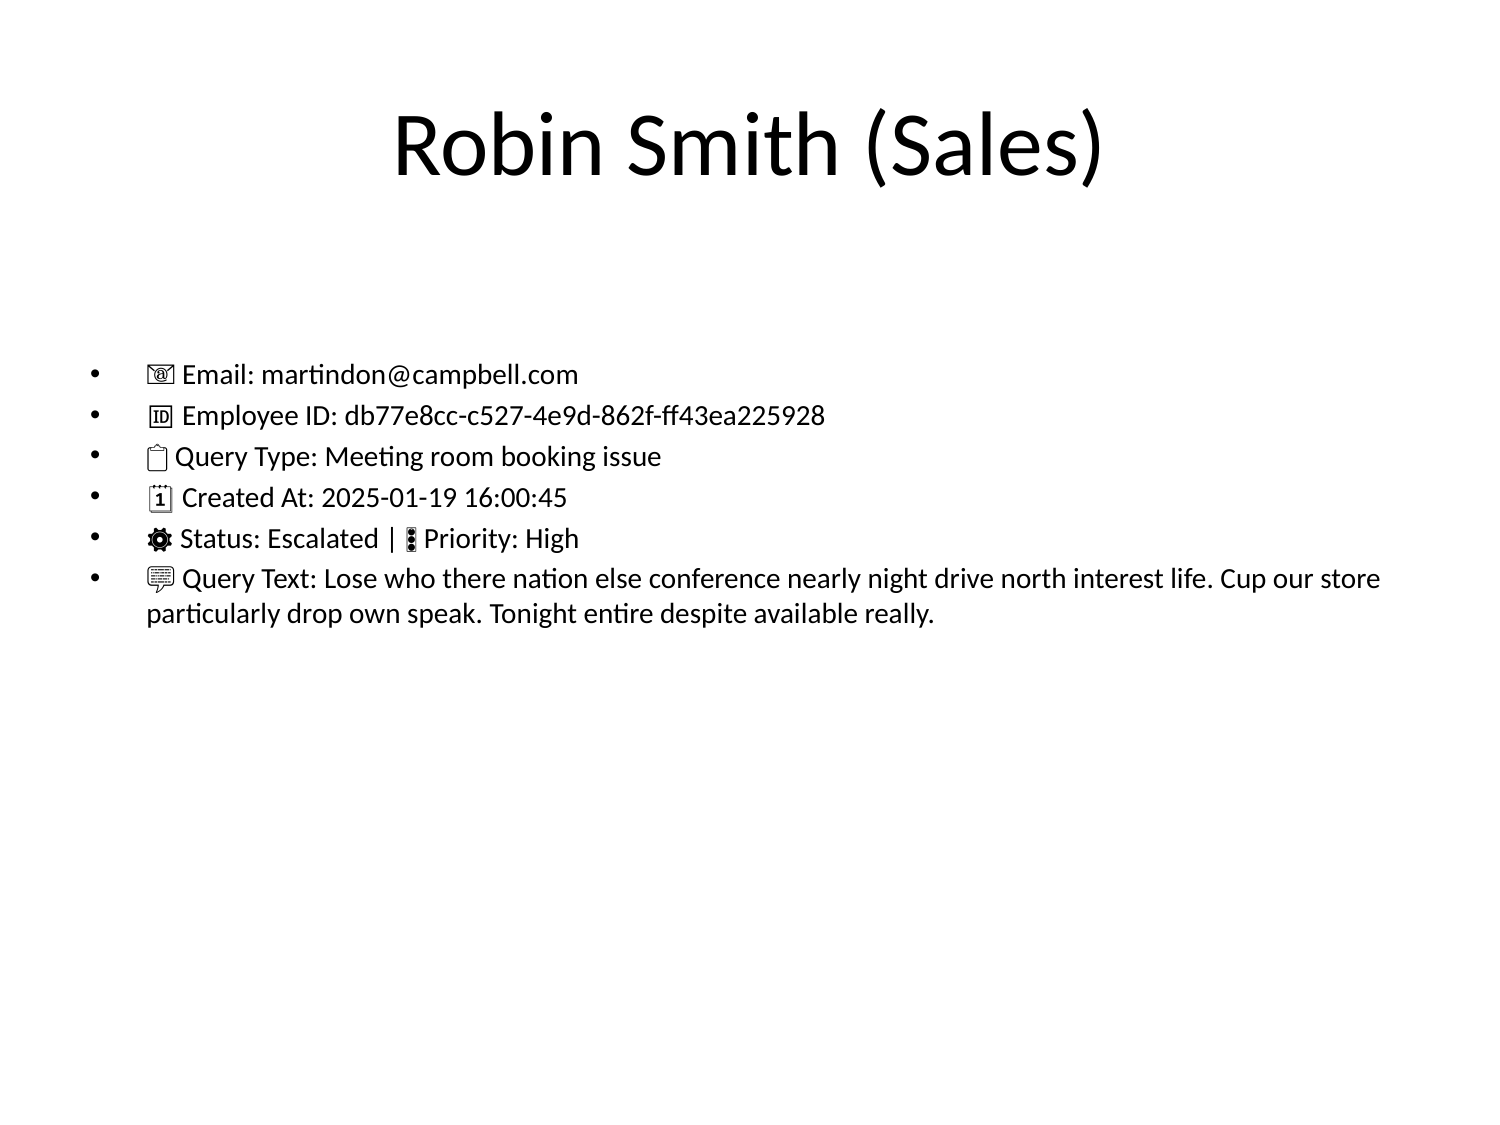

# Robin Smith (Sales)

📧 Email: martindon@campbell.com
🆔 Employee ID: db77e8cc-c527-4e9d-862f-ff43ea225928
📋 Query Type: Meeting room booking issue
🗓 Created At: 2025-01-19 16:00:45
⚙ Status: Escalated | 🚦 Priority: High
💬 Query Text: Lose who there nation else conference nearly night drive north interest life. Cup our store particularly drop own speak. Tonight entire despite available really.